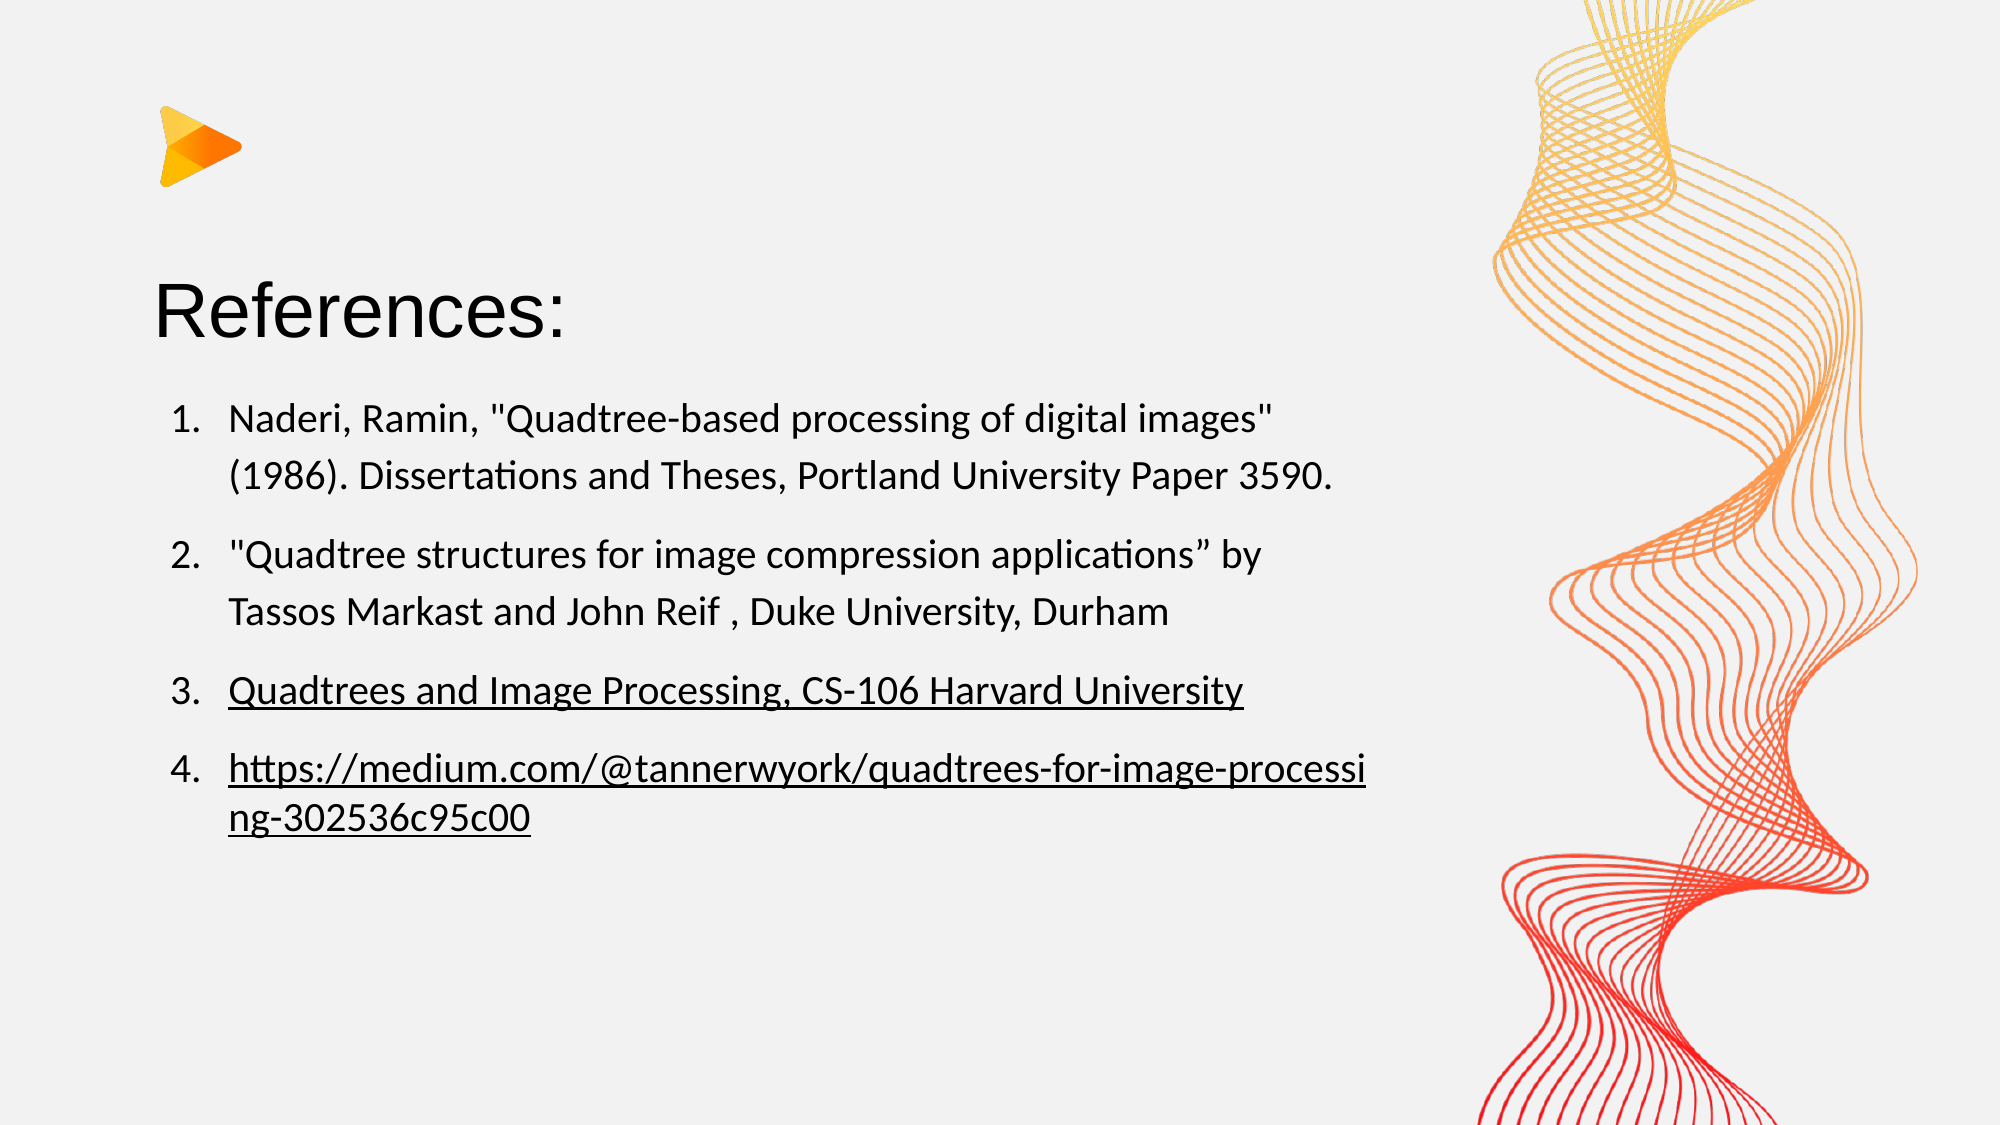

# References:
Naderi, Ramin, "Quadtree-based processing of digital images" (1986). Dissertations and Theses, Portland University Paper 3590.
"Quadtree structures for image compression applications” by Tassos Markast and John Reif , Duke University, Durham
Quadtrees and Image Processing, CS-106 Harvard University
https://medium.com/@tannerwyork/quadtrees-for-image-processing-302536c95c00